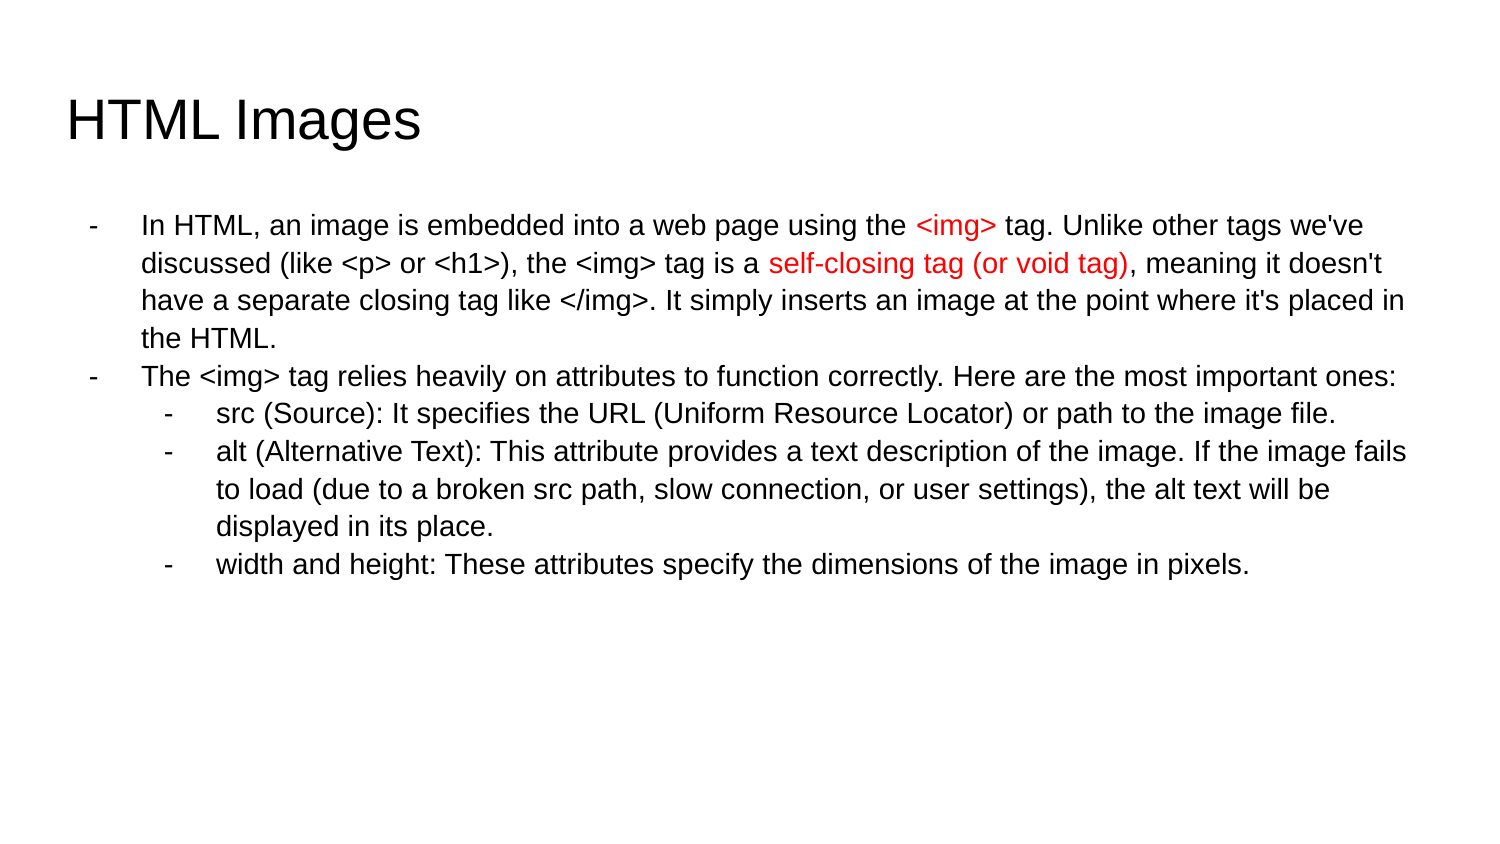

# HTML Images
In HTML, an image is embedded into a web page using the <img> tag. Unlike other tags we've discussed (like <p> or <h1>), the <img> tag is a self-closing tag (or void tag), meaning it doesn't have a separate closing tag like </img>. It simply inserts an image at the point where it's placed in the HTML.
The <img> tag relies heavily on attributes to function correctly. Here are the most important ones:
src (Source): It specifies the URL (Uniform Resource Locator) or path to the image file.
alt (Alternative Text): This attribute provides a text description of the image. If the image fails to load (due to a broken src path, slow connection, or user settings), the alt text will be displayed in its place.
width and height: These attributes specify the dimensions of the image in pixels.